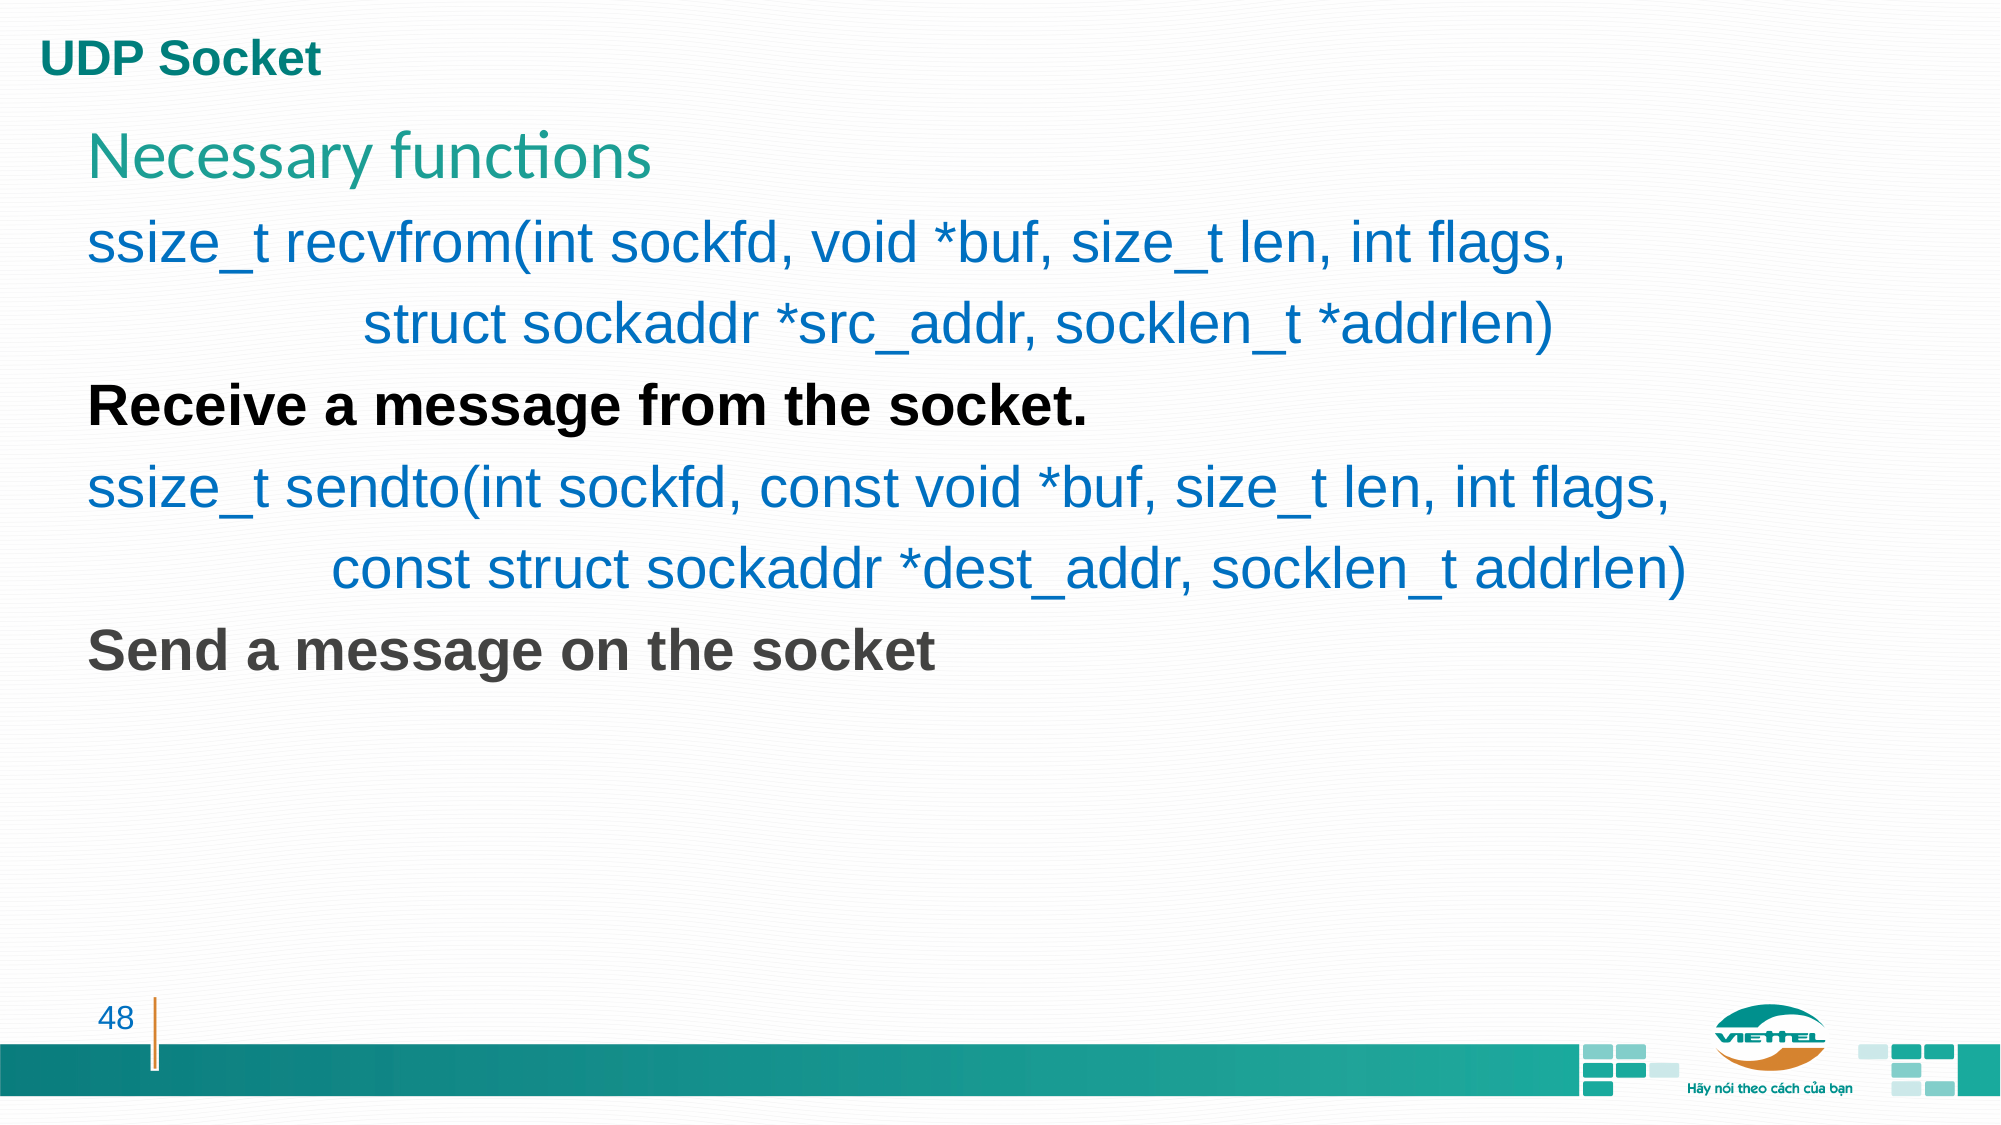

# UDP Socket
Necessary functions
ssize_t recvfrom(int sockfd, void *buf, size_t len, int flags,
                 struct sockaddr *src_addr, socklen_t *addrlen)
Receive a message from the socket.
ssize_t sendto(int sockfd, const void *buf, size_t len, int flags,
               const struct sockaddr *dest_addr, socklen_t addrlen)
Send a message on the socket

48